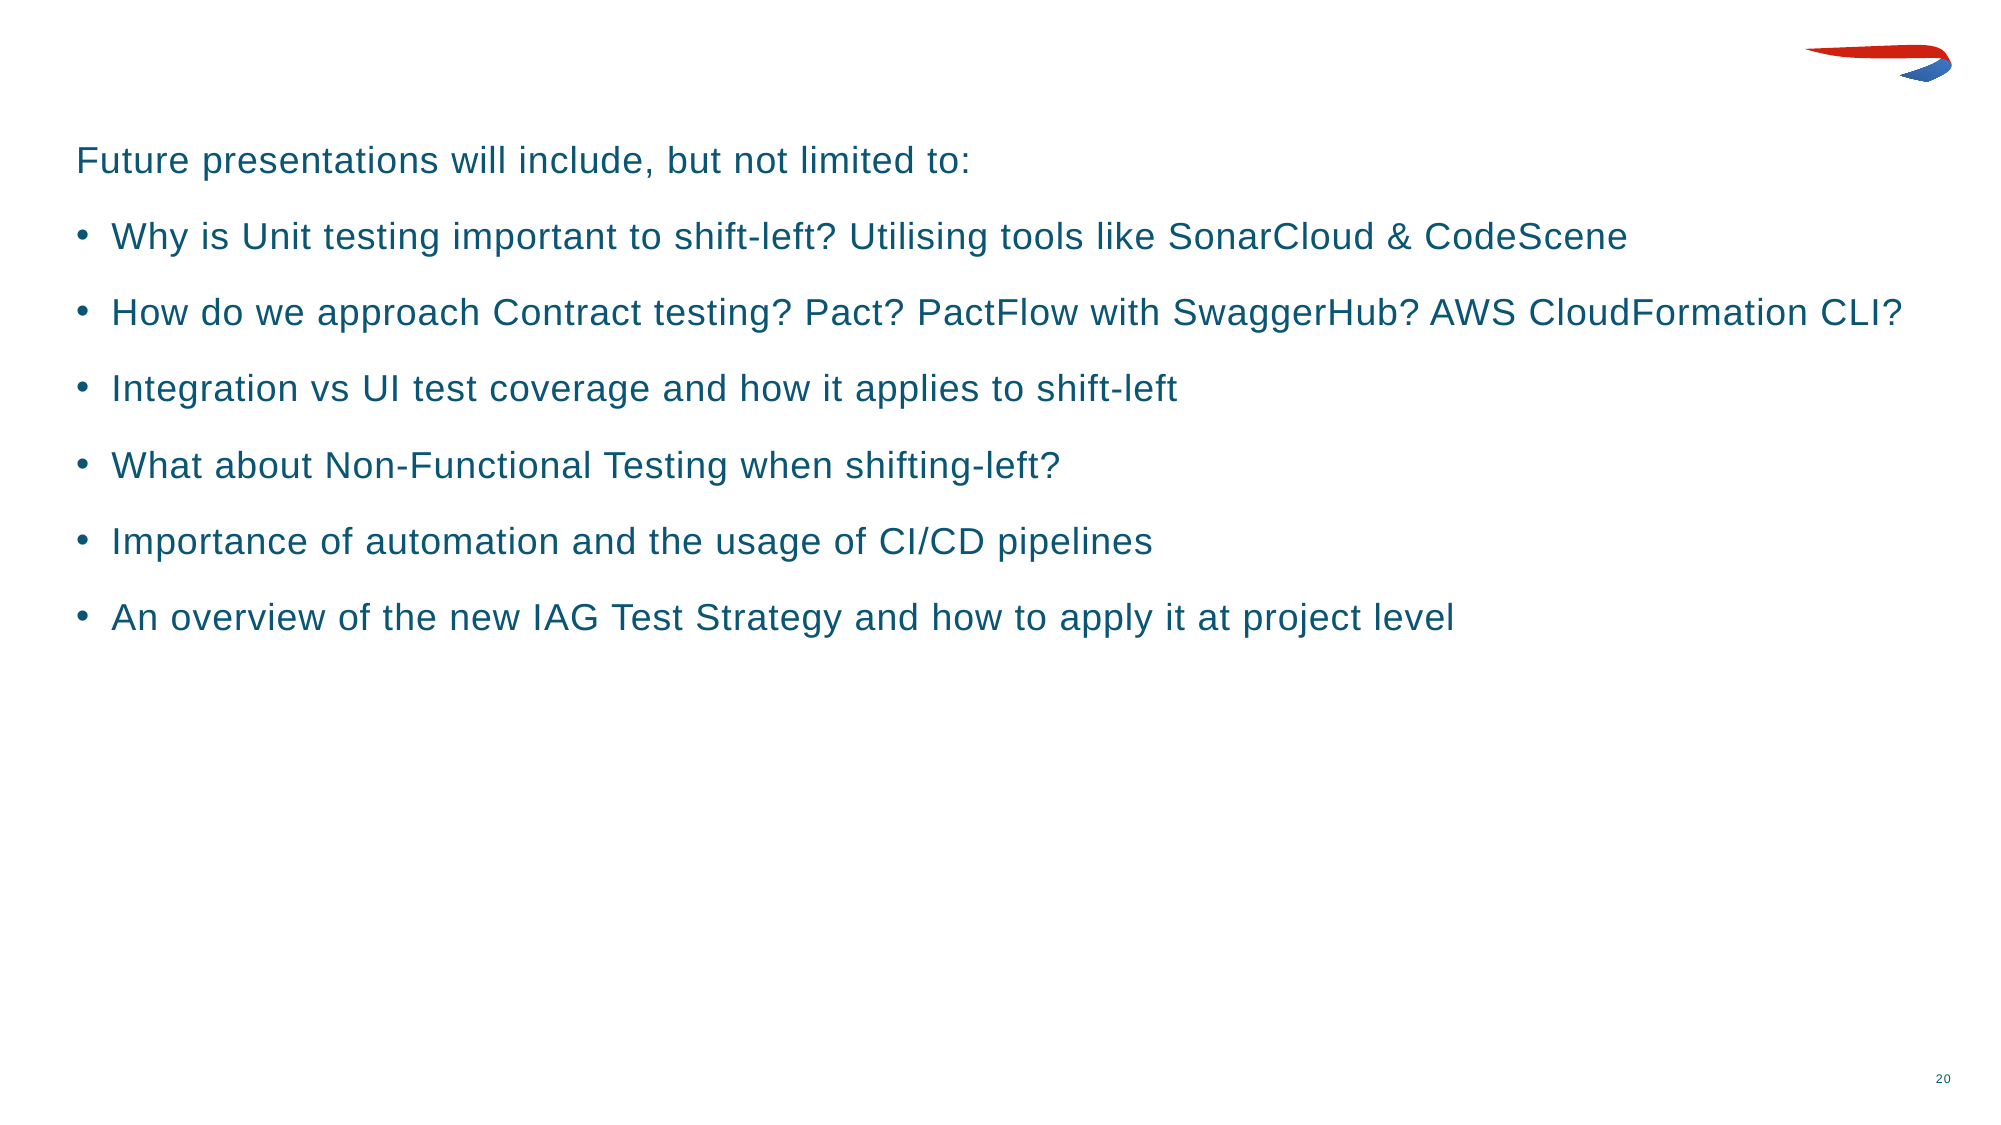

Creating Your Own Custom Layouts

If you need to create your own custom layouts to suit a specific slide please align your images / graphs / text to the margins which can be made visible by ‘View > Guides’. Try to avoid placing any content outside the predefined margins.
Future presentations will include, but not limited to:
Why is Unit testing important to shift-left? Utilising tools like SonarCloud & CodeScene
How do we approach Contract testing? Pact? PactFlow with SwaggerHub? AWS CloudFormation CLI?
Integration vs UI test coverage and how it applies to shift-left
What about Non-Functional Testing when shifting-left?
Importance of automation and the usage of CI/CD pipelines
An overview of the new IAG Test Strategy and how to apply it at project level

20